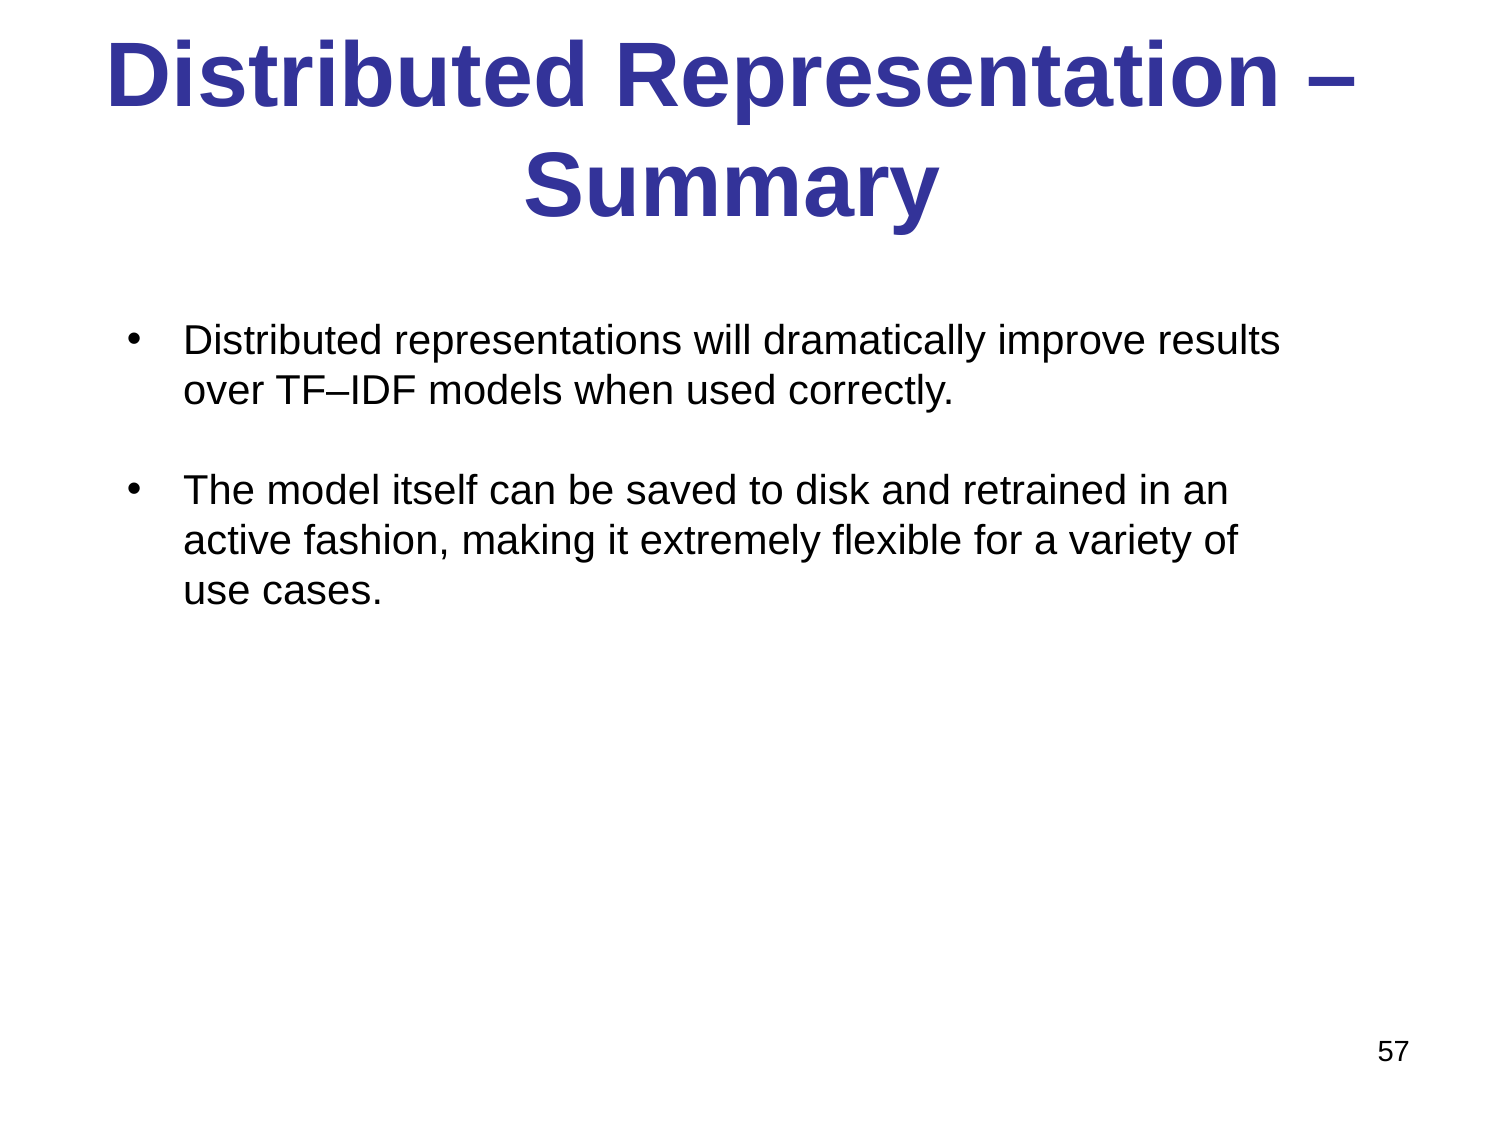

# Distributed Representation – Summary

Distributed representations will dramatically improve results over TF–IDF models when used correctly.

The model itself can be saved to disk and retrained in an active fashion, making it extremely flexible for a variety of use cases.

57